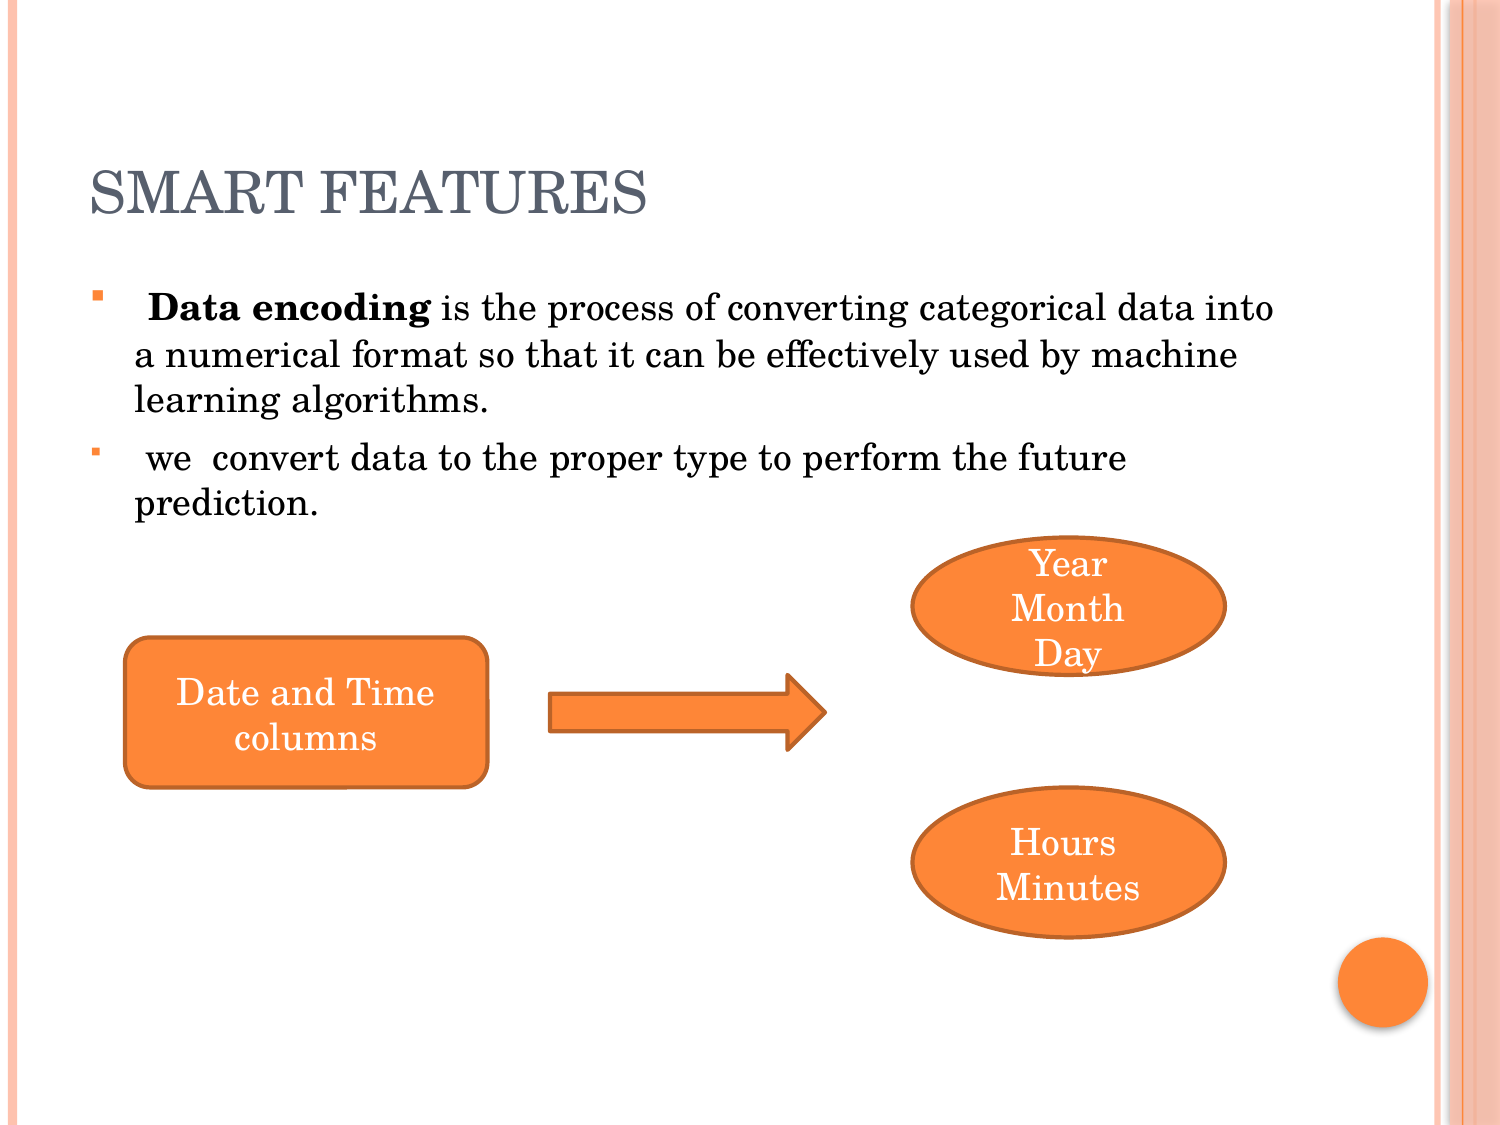

# Smart Features
 Data encoding is the process of converting categorical data into a numerical format so that it can be effectively used by machine learning algorithms.
 we  convert data to the proper type to perform the future prediction.

Year
Month
Day
Date and Time columns

Hours
Minutes